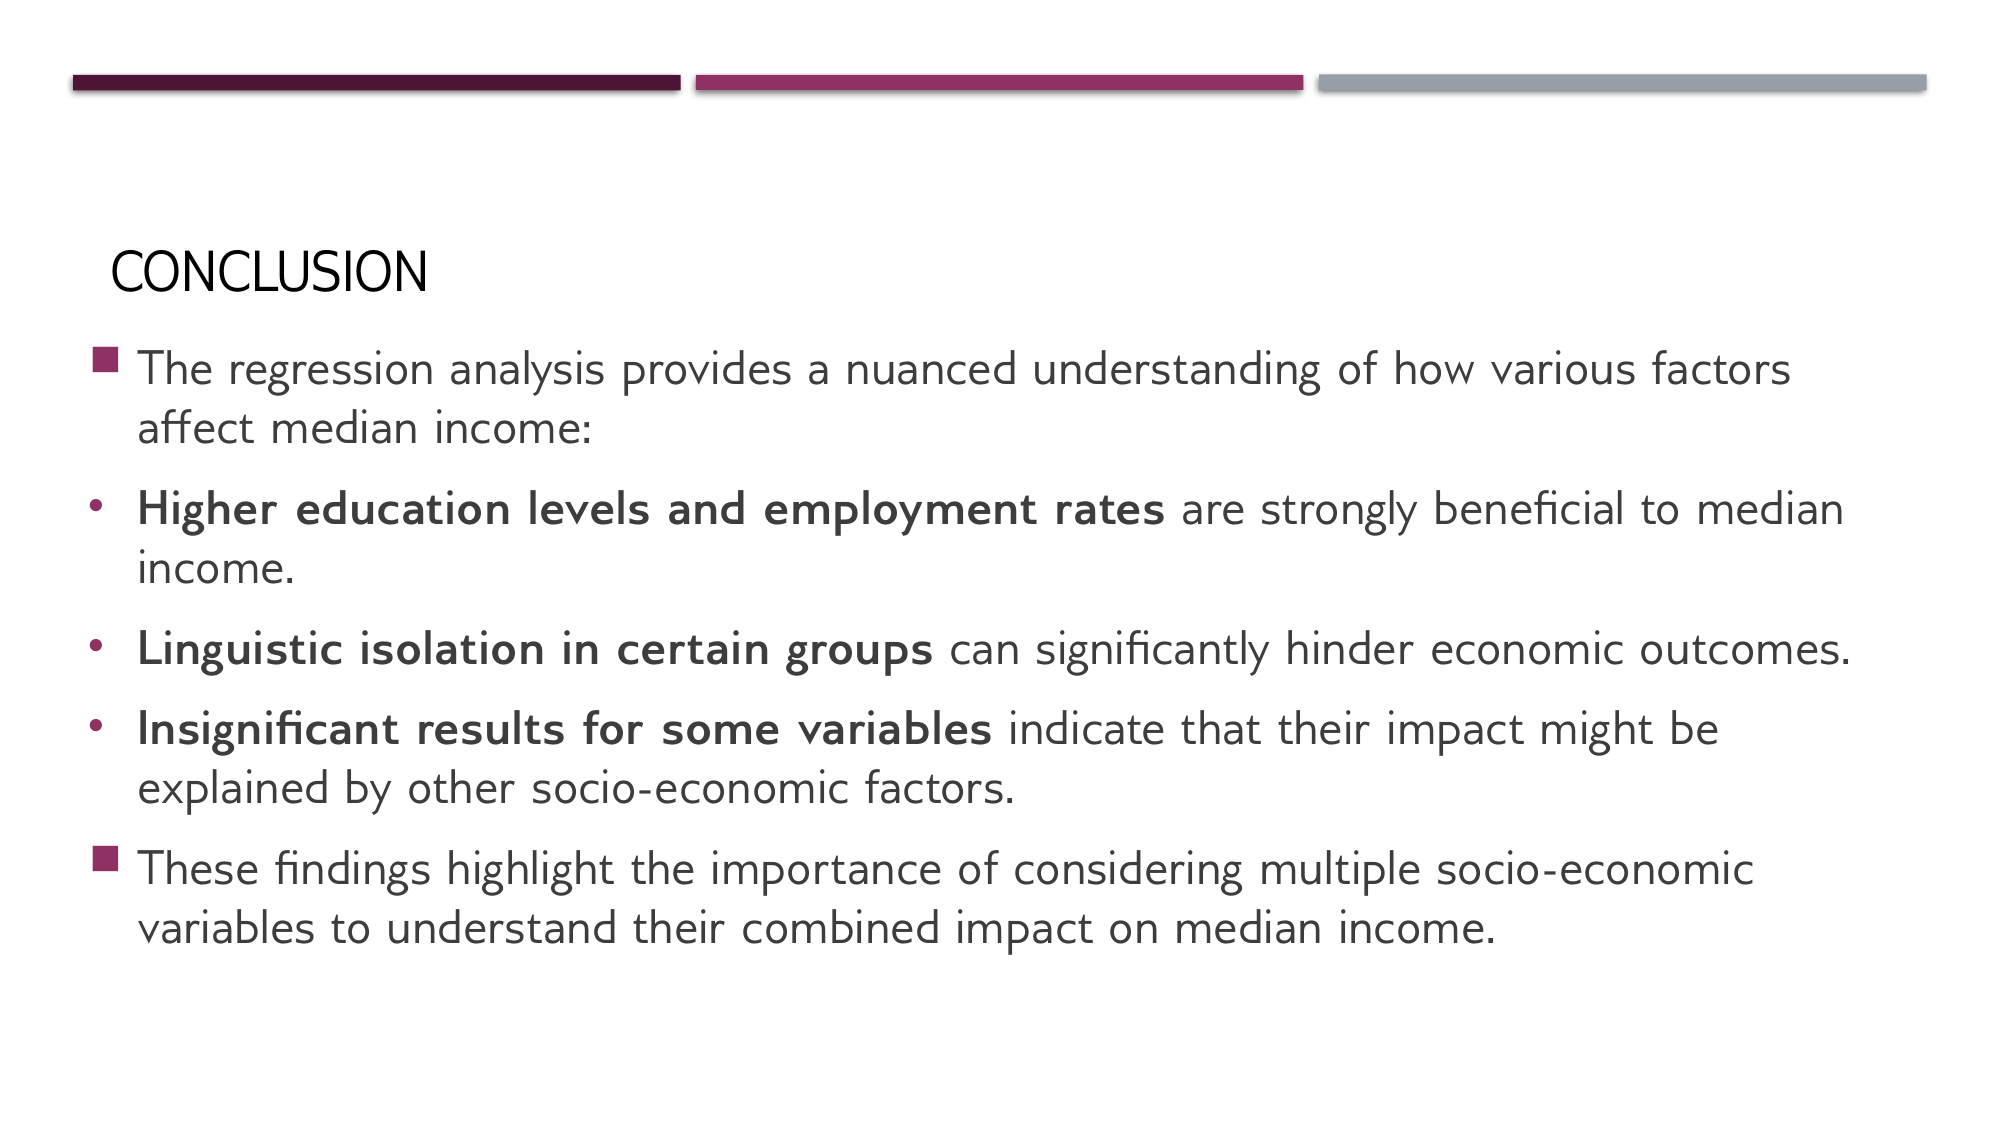

# Conclusion
The regression analysis provides a nuanced understanding of how various factors affect median income:
Higher education levels and employment rates are strongly beneficial to median income.
Linguistic isolation in certain groups can significantly hinder economic outcomes.
Insignificant results for some variables indicate that their impact might be explained by other socio-economic factors.
These findings highlight the importance of considering multiple socio-economic variables to understand their combined impact on median income.